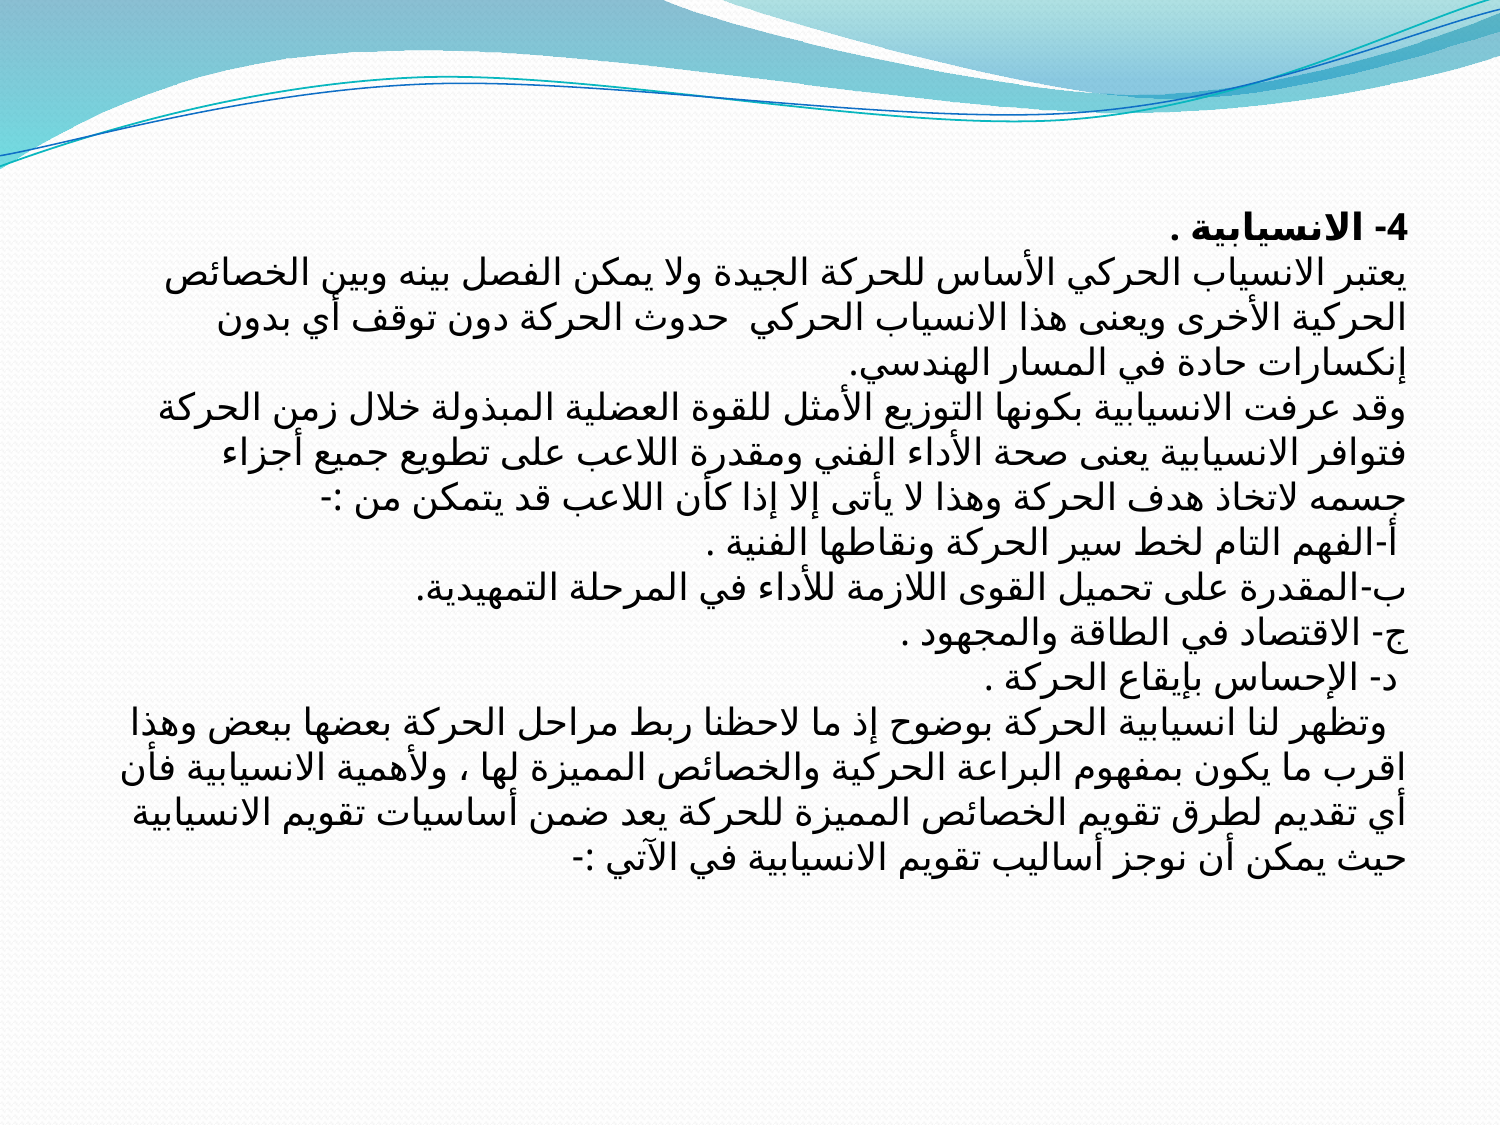

4- الانسيابية .
	يعتبر الانسياب الحركي الأساس للحركة الجيدة ولا يمكن الفصل بينه وبين الخصائص الحركية الأخرى ويعنى هذا الانسياب الحركي  حدوث الحركة دون توقف أي بدون إنكسارات حادة في المسار الهندسي.
	وقد عرفت الانسيابية بكونها التوزيع الأمثل للقوة العضلية المبذولة خلال زمن الحركة فتوافر الانسيابية يعنى صحة الأداء الفني ومقدرة اللاعب على تطويع جميع أجزاء جسمه لاتخاذ هدف الحركة وهذا لا يأتى إلا إذا كأن اللاعب قد يتمكن من :-
	 أ-الفهم التام لخط سير الحركة ونقاطها الفنية .
ب-المقدرة على تحميل القوى اللازمة للأداء في المرحلة التمهيدية.
	ج- الاقتصاد في الطاقة والمجهود .
	 د- الإحساس بإيقاع الحركة .
	  وتظهر لنا انسيابية الحركة بوضوح إذ ما لاحظنا ربط مراحل الحركة بعضها ببعض وهذا اقرب ما يكون بمفهوم البراعة الحركية والخصائص المميزة لها ، ولأهمية الانسيابية فأن أي تقديم لطرق تقويم الخصائص المميزة للحركة يعد ضمن أساسيات تقويم الانسيابية حيث يمكن أن نوجز أساليب تقويم الانسيابية في الآتي :-